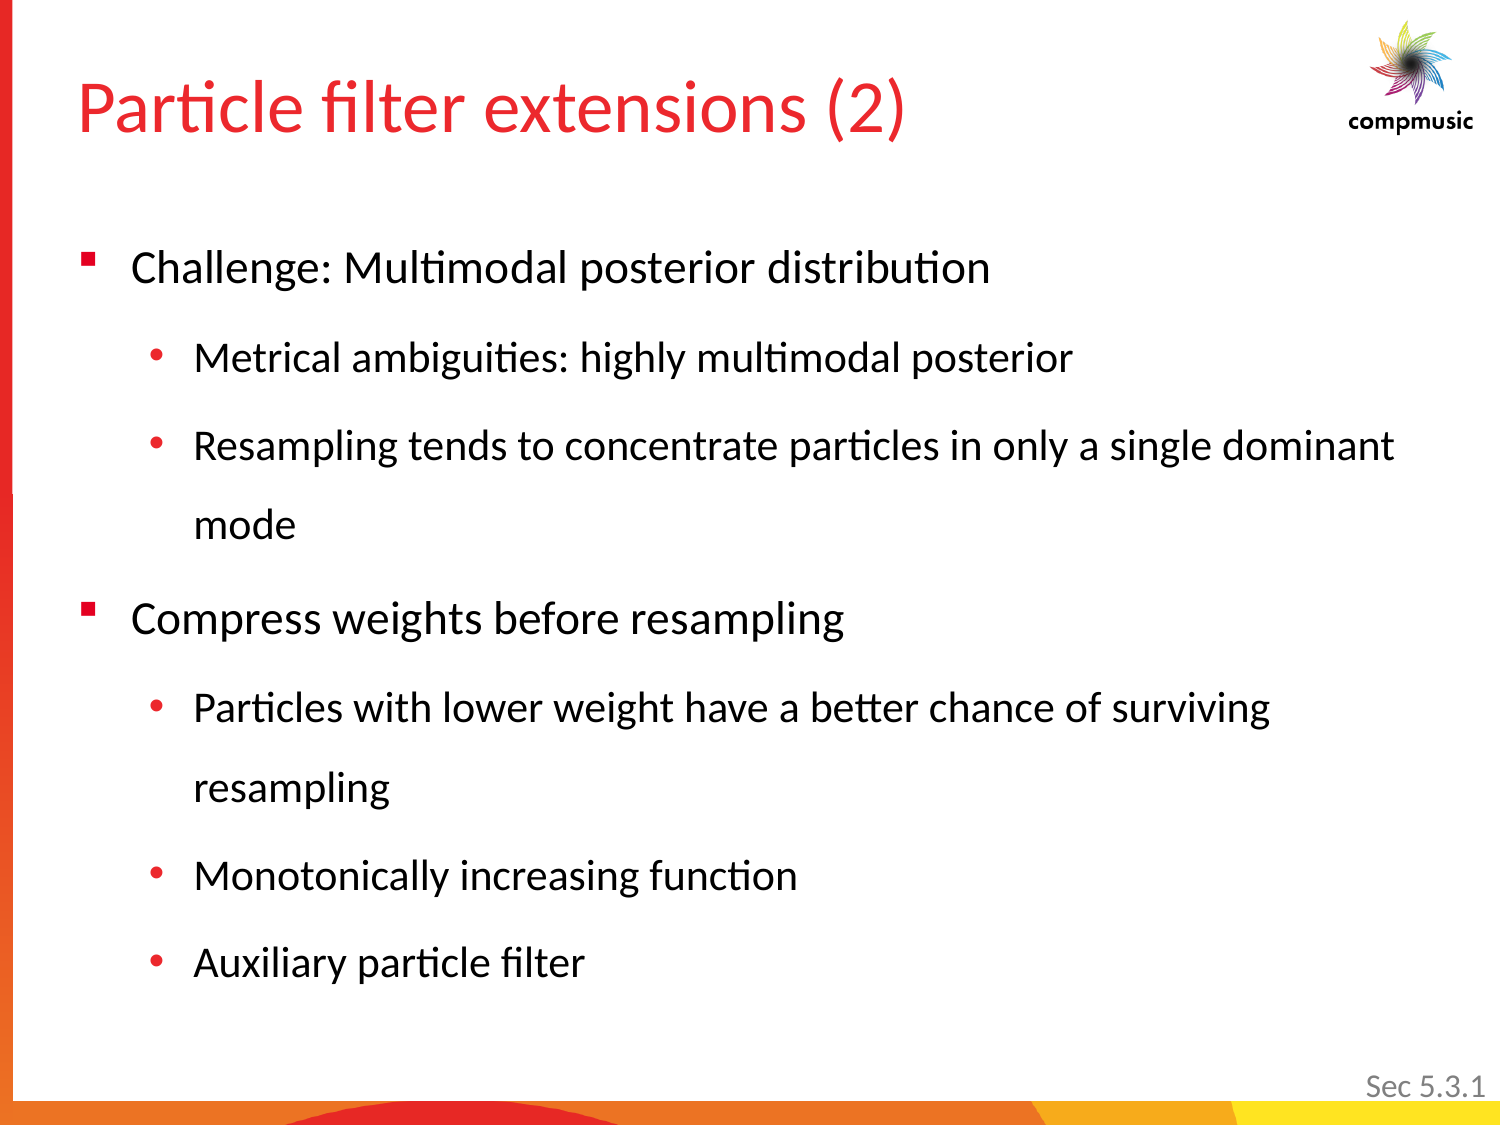

# Particle filter extensions (2)
Challenge: Multimodal posterior distribution
Metrical ambiguities: highly multimodal posterior
Resampling tends to concentrate particles in only a single dominant mode
Compress weights before resampling
Particles with lower weight have a better chance of surviving resampling
Monotonically increasing function
Auxiliary particle filter
Sec 5.3.1